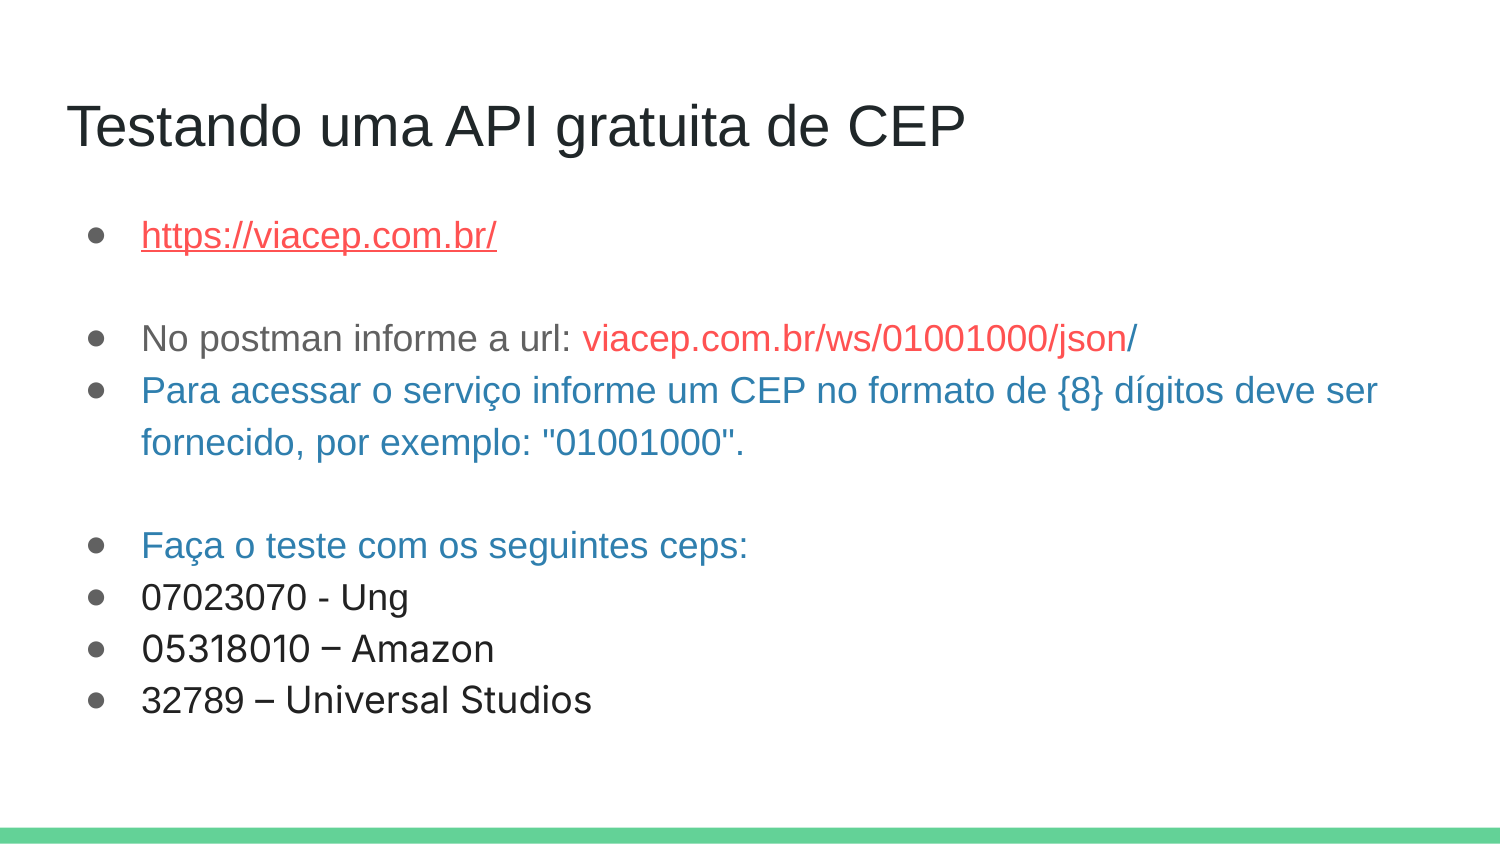

# Testando uma API gratuita de CEP
https://viacep.com.br/

No postman informe a url: viacep.com.br/ws/01001000/json/
Para acessar o serviço informe um CEP no formato de {8} dígitos deve ser fornecido, por exemplo: "01001000".

Faça o teste com os seguintes ceps:
07023070 - Ung
05318010 – Amazon
32789 – Universal Studios